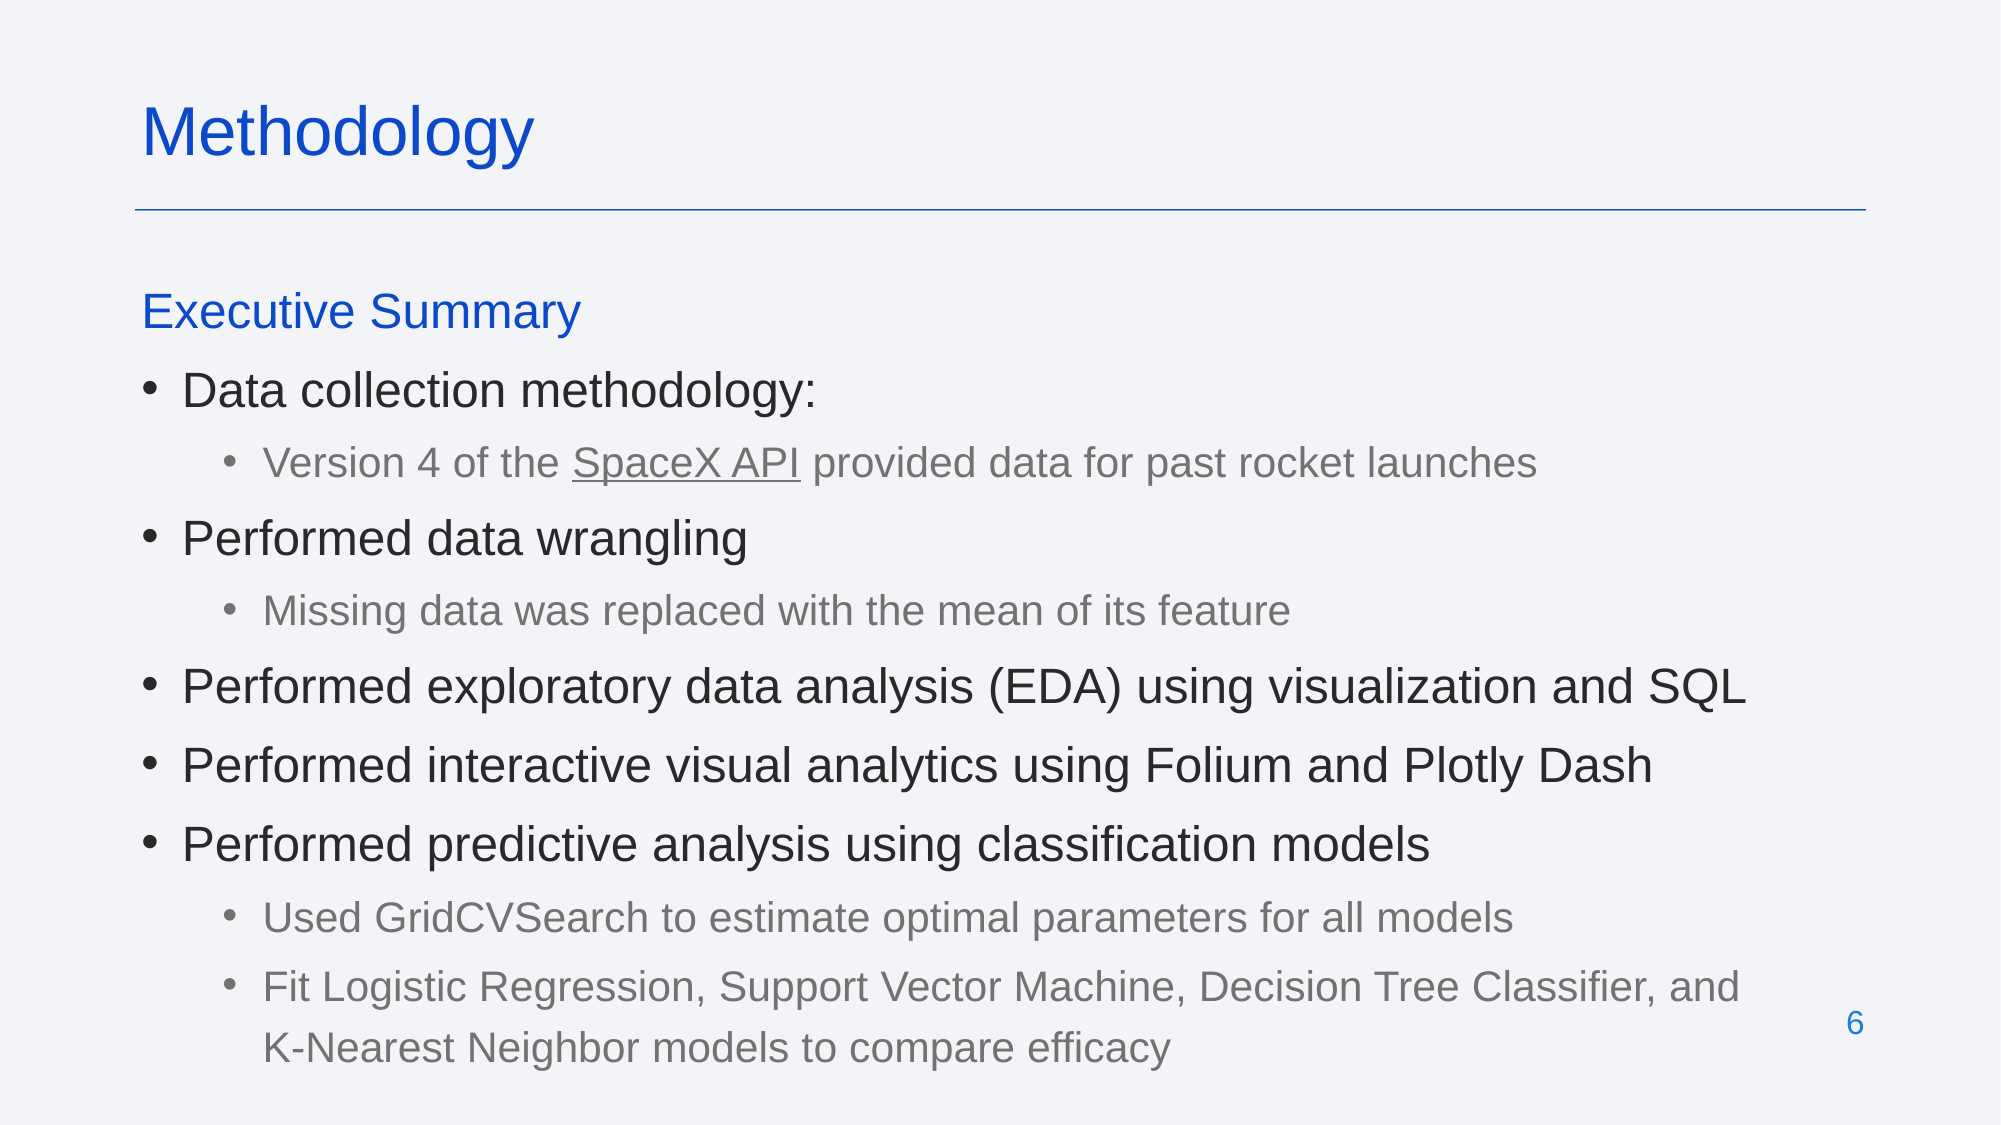

Methodology
Executive Summary
Data collection methodology:
Version 4 of the SpaceX API provided data for past rocket launches
Performed data wrangling
Missing data was replaced with the mean of its feature
Performed exploratory data analysis (EDA) using visualization and SQL
Performed interactive visual analytics using Folium and Plotly Dash
Performed predictive analysis using classification models
Used GridCVSearch to estimate optimal parameters for all models
Fit Logistic Regression, Support Vector Machine, Decision Tree Classifier, and K-Nearest Neighbor models to compare efficacy

6